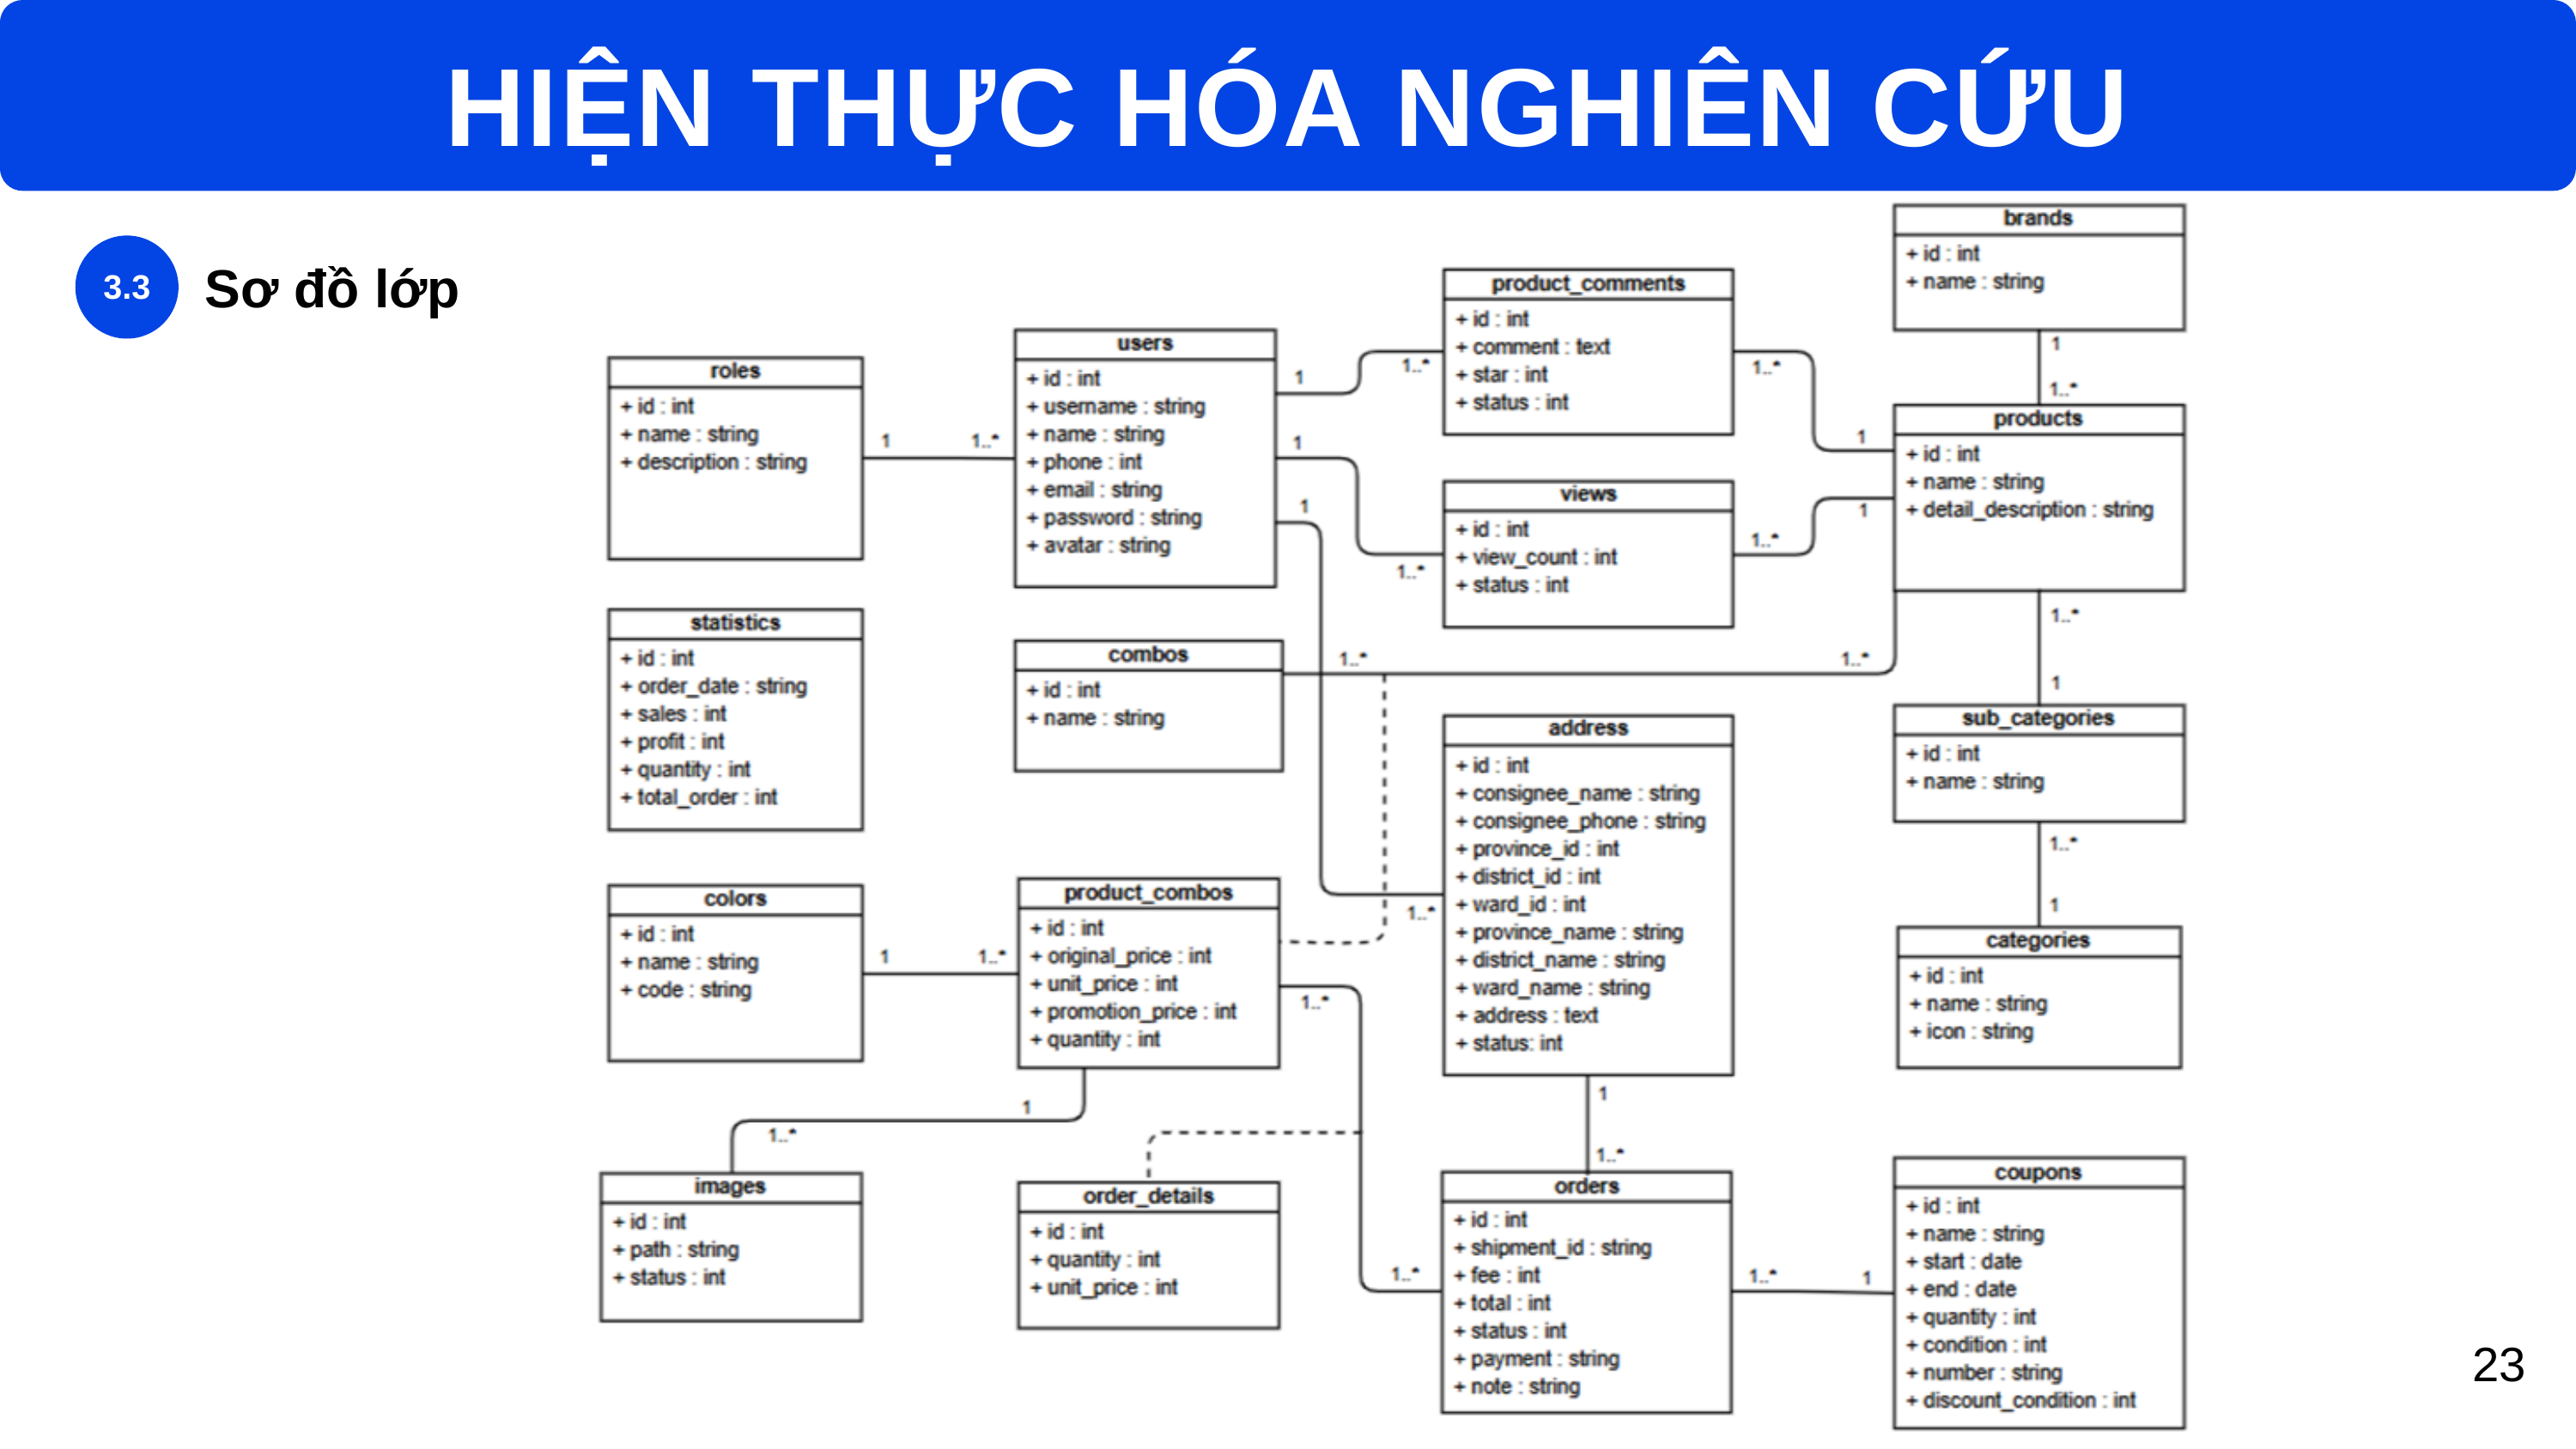

HIỆN THỰC HÓA NGHIÊN CỨU

3.3
Sơ đồ lớp

23